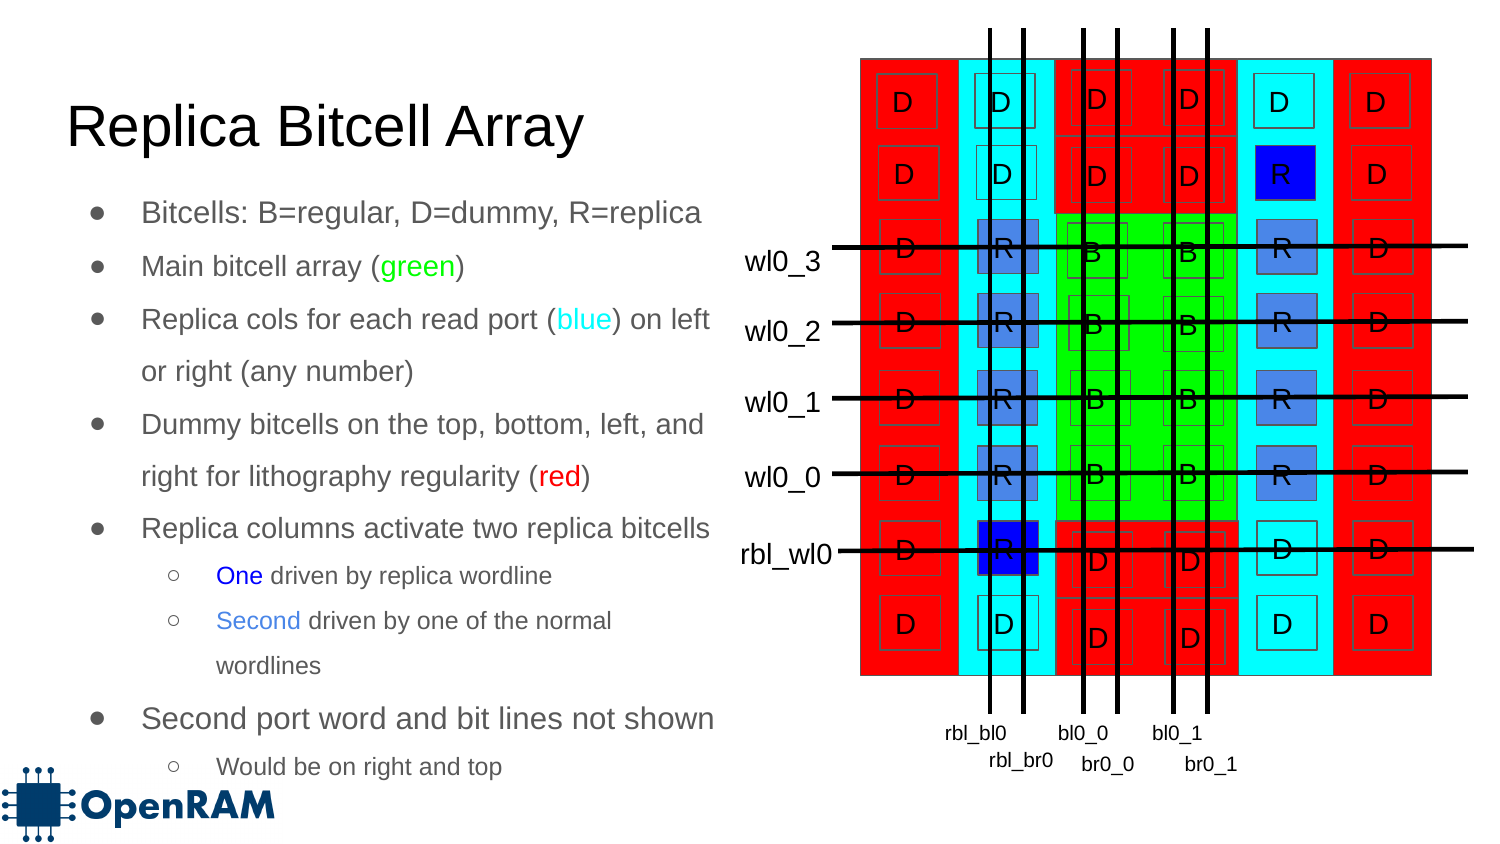

D
D
R
R
R
R
R
D

D
D

D
D
D
D
D
D
D
D

D
R
R
R
R
R
D
D

D
D
D
D
D
D
D
D
# Replica Bitcell Array

D
D
Bitcells: B=regular, D=dummy, R=replica
Main bitcell array (green)
Replica cols for each read port (blue) on left or right (any number)
Dummy bitcells on the top, bottom, left, and right for lithography regularity (red)
Replica columns activate two replica bitcells
One driven by replica wordline
Second driven by one of the normal wordlines
Second port word and bit lines not shown
Would be on right and top

B
B
B
B
B
B
B
B
wl0_3
wl0_2

wl0_1
wl0_0

D
D
rbl_wl0

D
D
rbl_bl0
bl0_0
bl0_1
rbl_br0
br0_0
br0_1